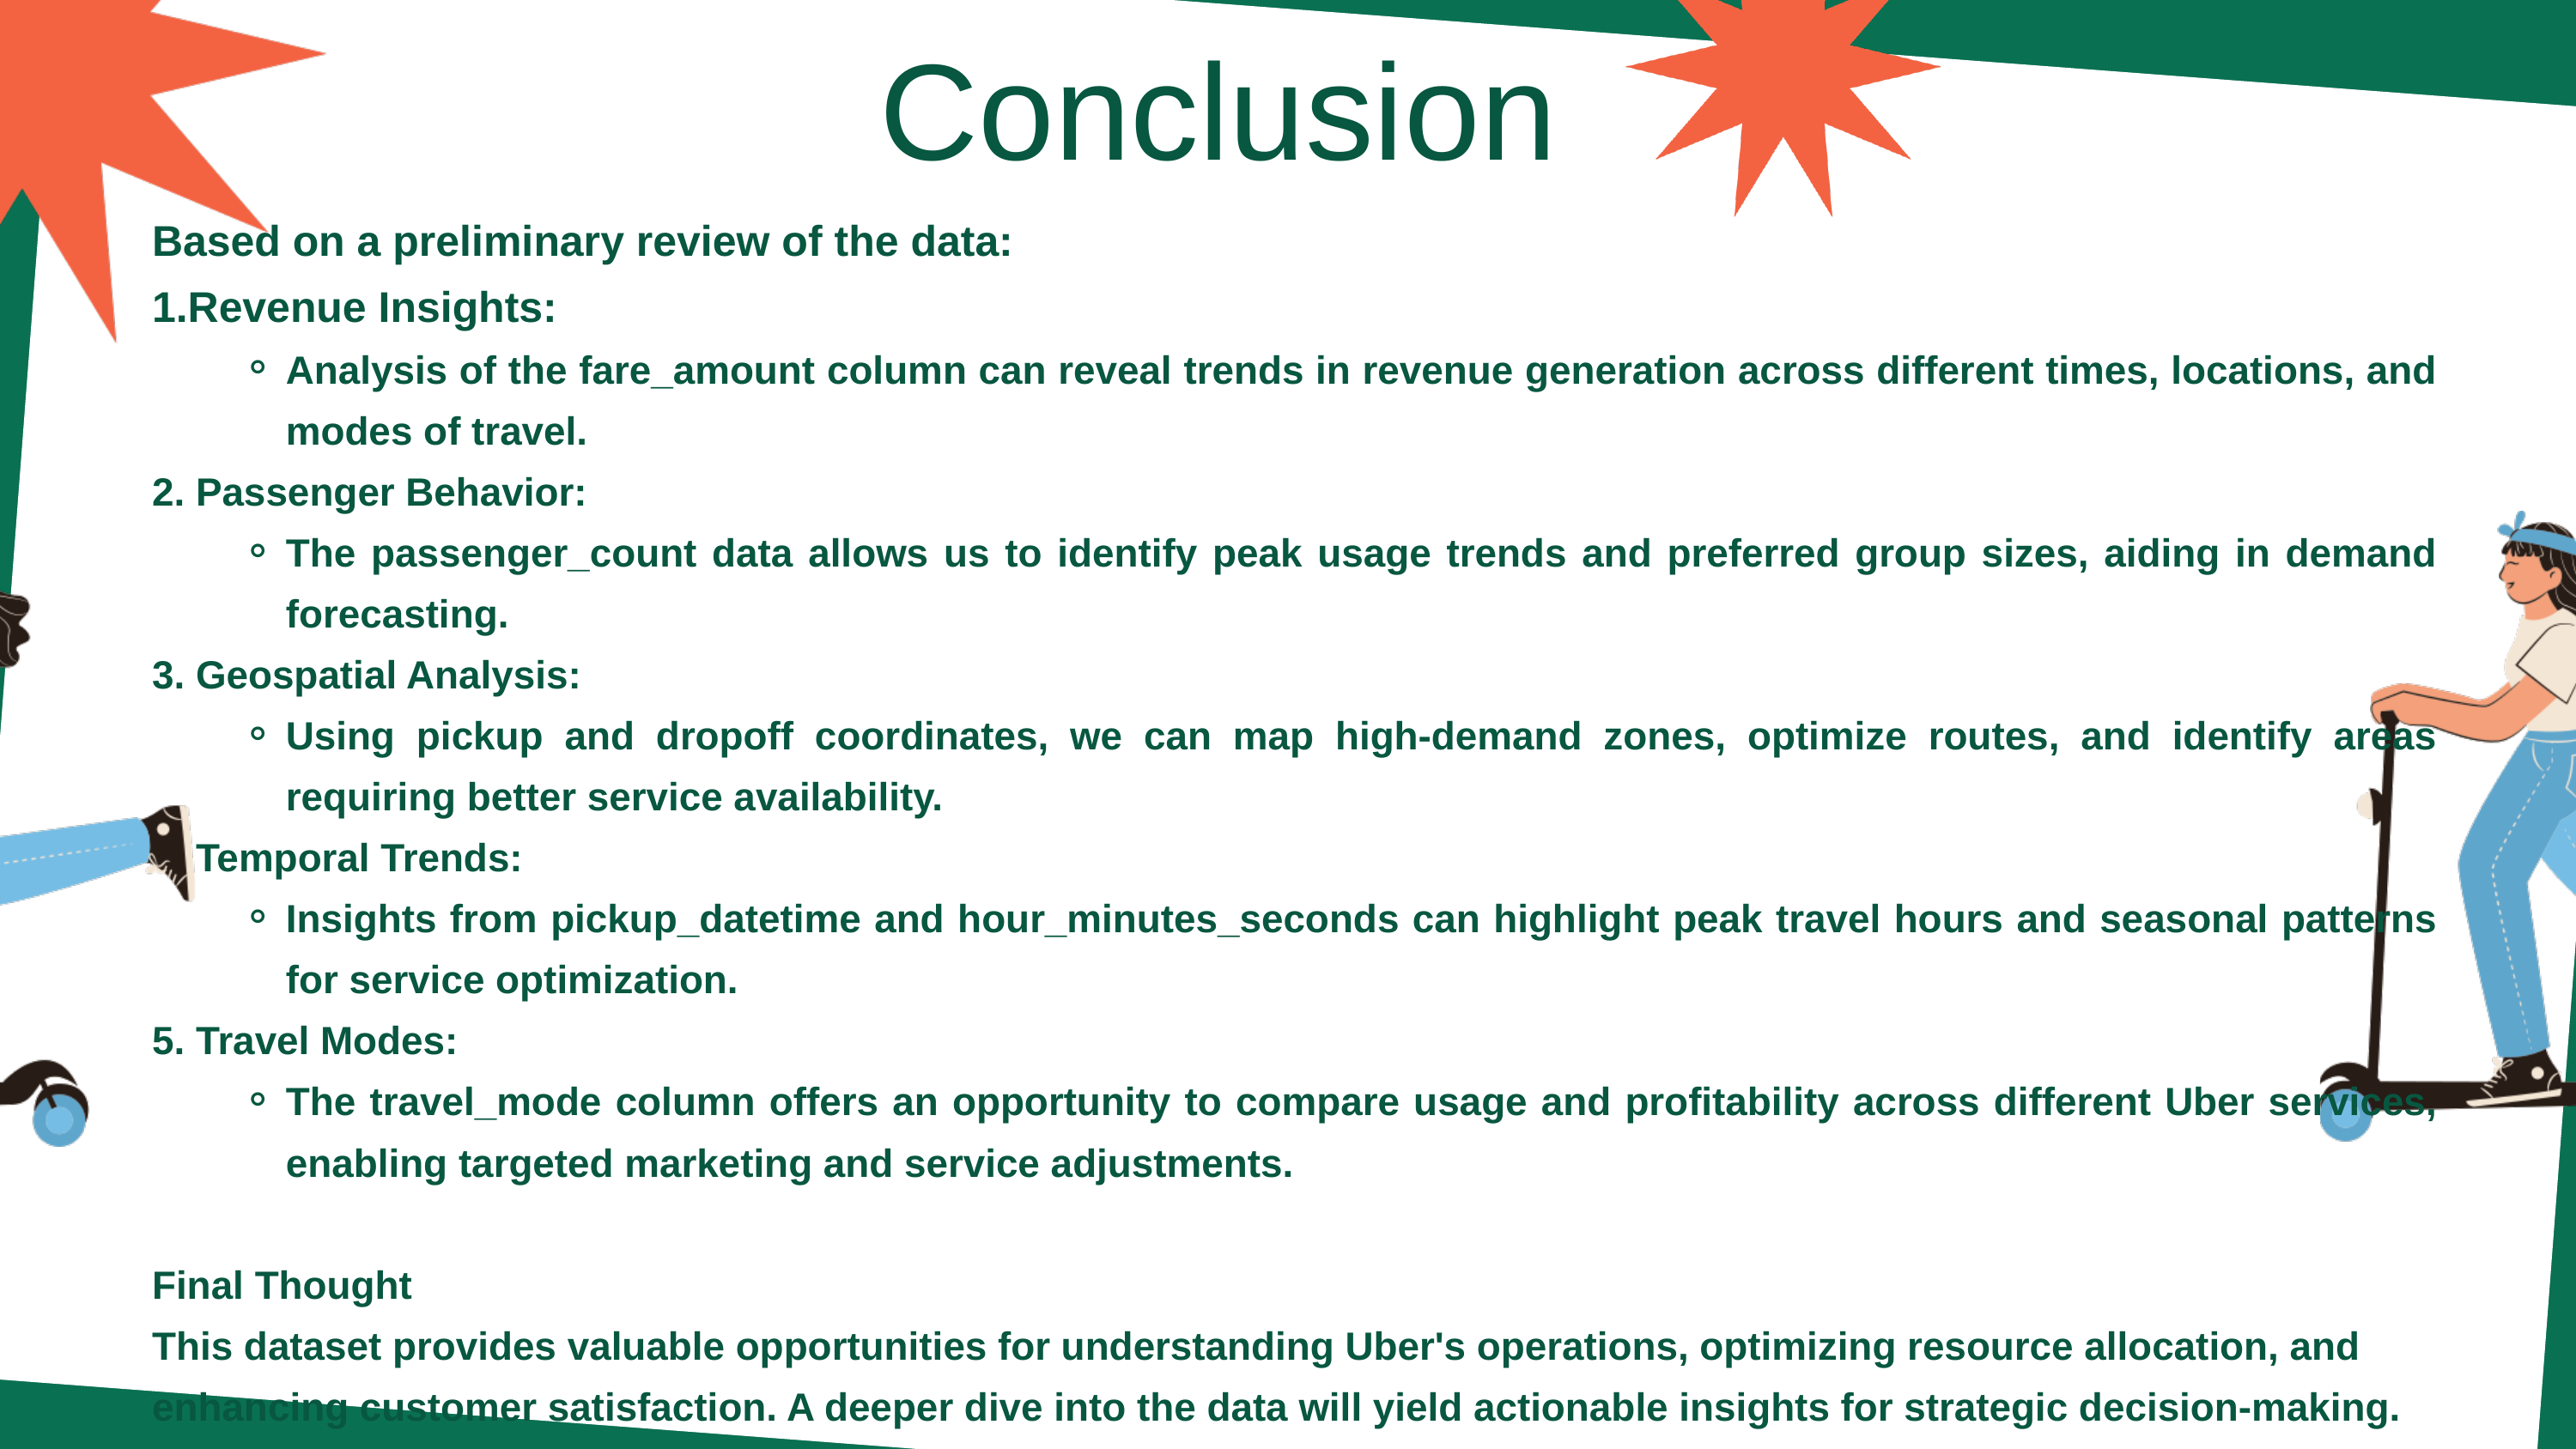

Conclusion
Based on a preliminary review of the data:
1.Revenue Insights:
Analysis of the fare_amount column can reveal trends in revenue generation across different times, locations, and modes of travel.
2. Passenger Behavior:
The passenger_count data allows us to identify peak usage trends and preferred group sizes, aiding in demand forecasting.
3. Geospatial Analysis:
Using pickup and dropoff coordinates, we can map high-demand zones, optimize routes, and identify areas requiring better service availability.
4. Temporal Trends:
Insights from pickup_datetime and hour_minutes_seconds can highlight peak travel hours and seasonal patterns for service optimization.
5. Travel Modes:
The travel_mode column offers an opportunity to compare usage and profitability across different Uber services, enabling targeted marketing and service adjustments.

Final Thought
This dataset provides valuable opportunities for understanding Uber's operations, optimizing resource allocation, and enhancing customer satisfaction. A deeper dive into the data will yield actionable insights for strategic decision-making.
Let me know if you’d like me to generate specific analyses, charts, or dashboards! ​